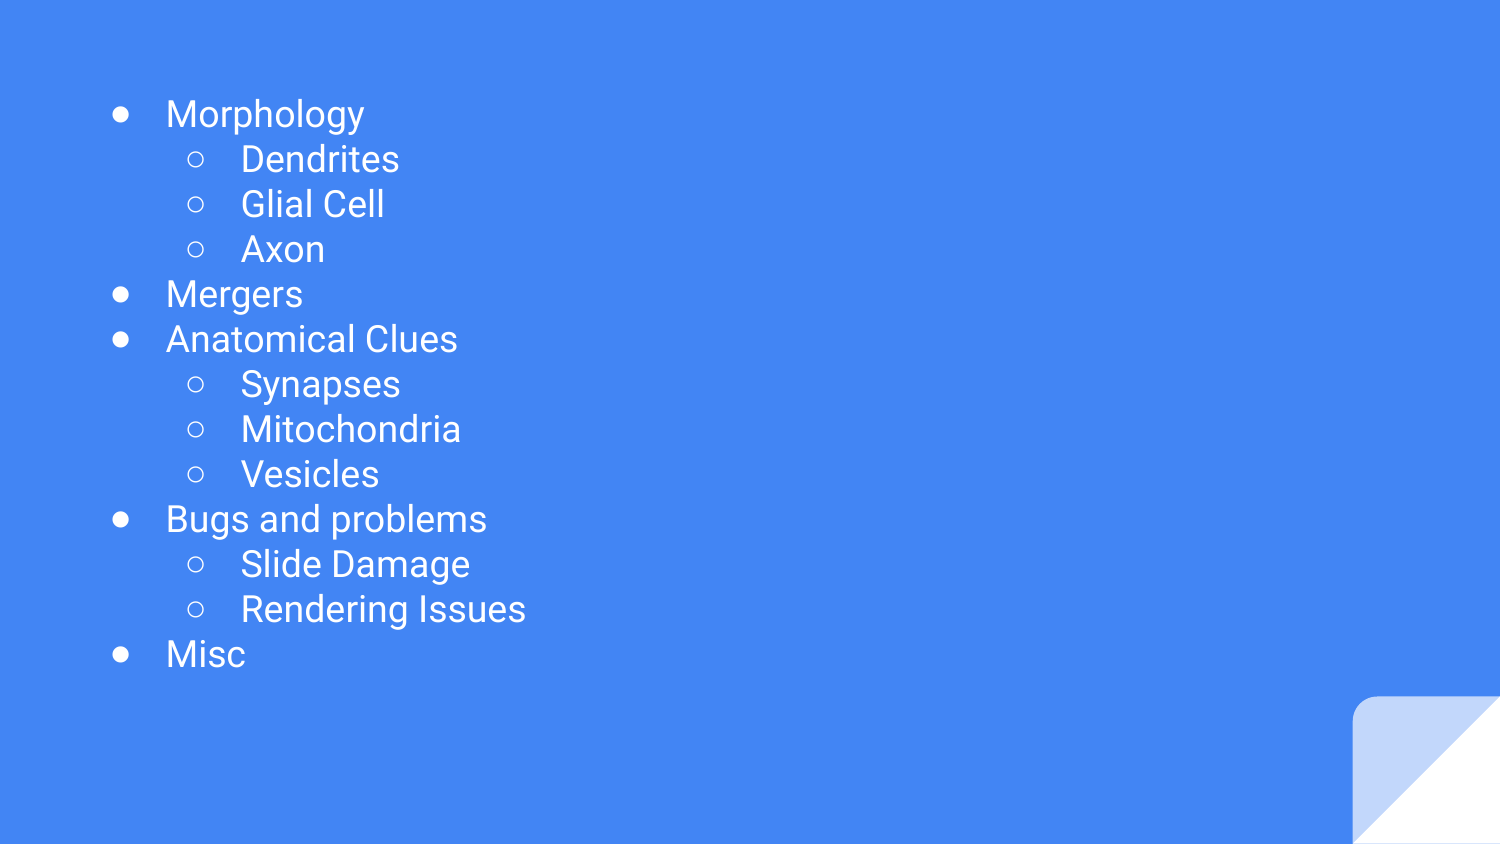

Morphology
Dendrites
Glial Cell
Axon
Mergers
Anatomical Clues
Synapses
Mitochondria
Vesicles
Bugs and problems
Slide Damage
Rendering Issues
Misc